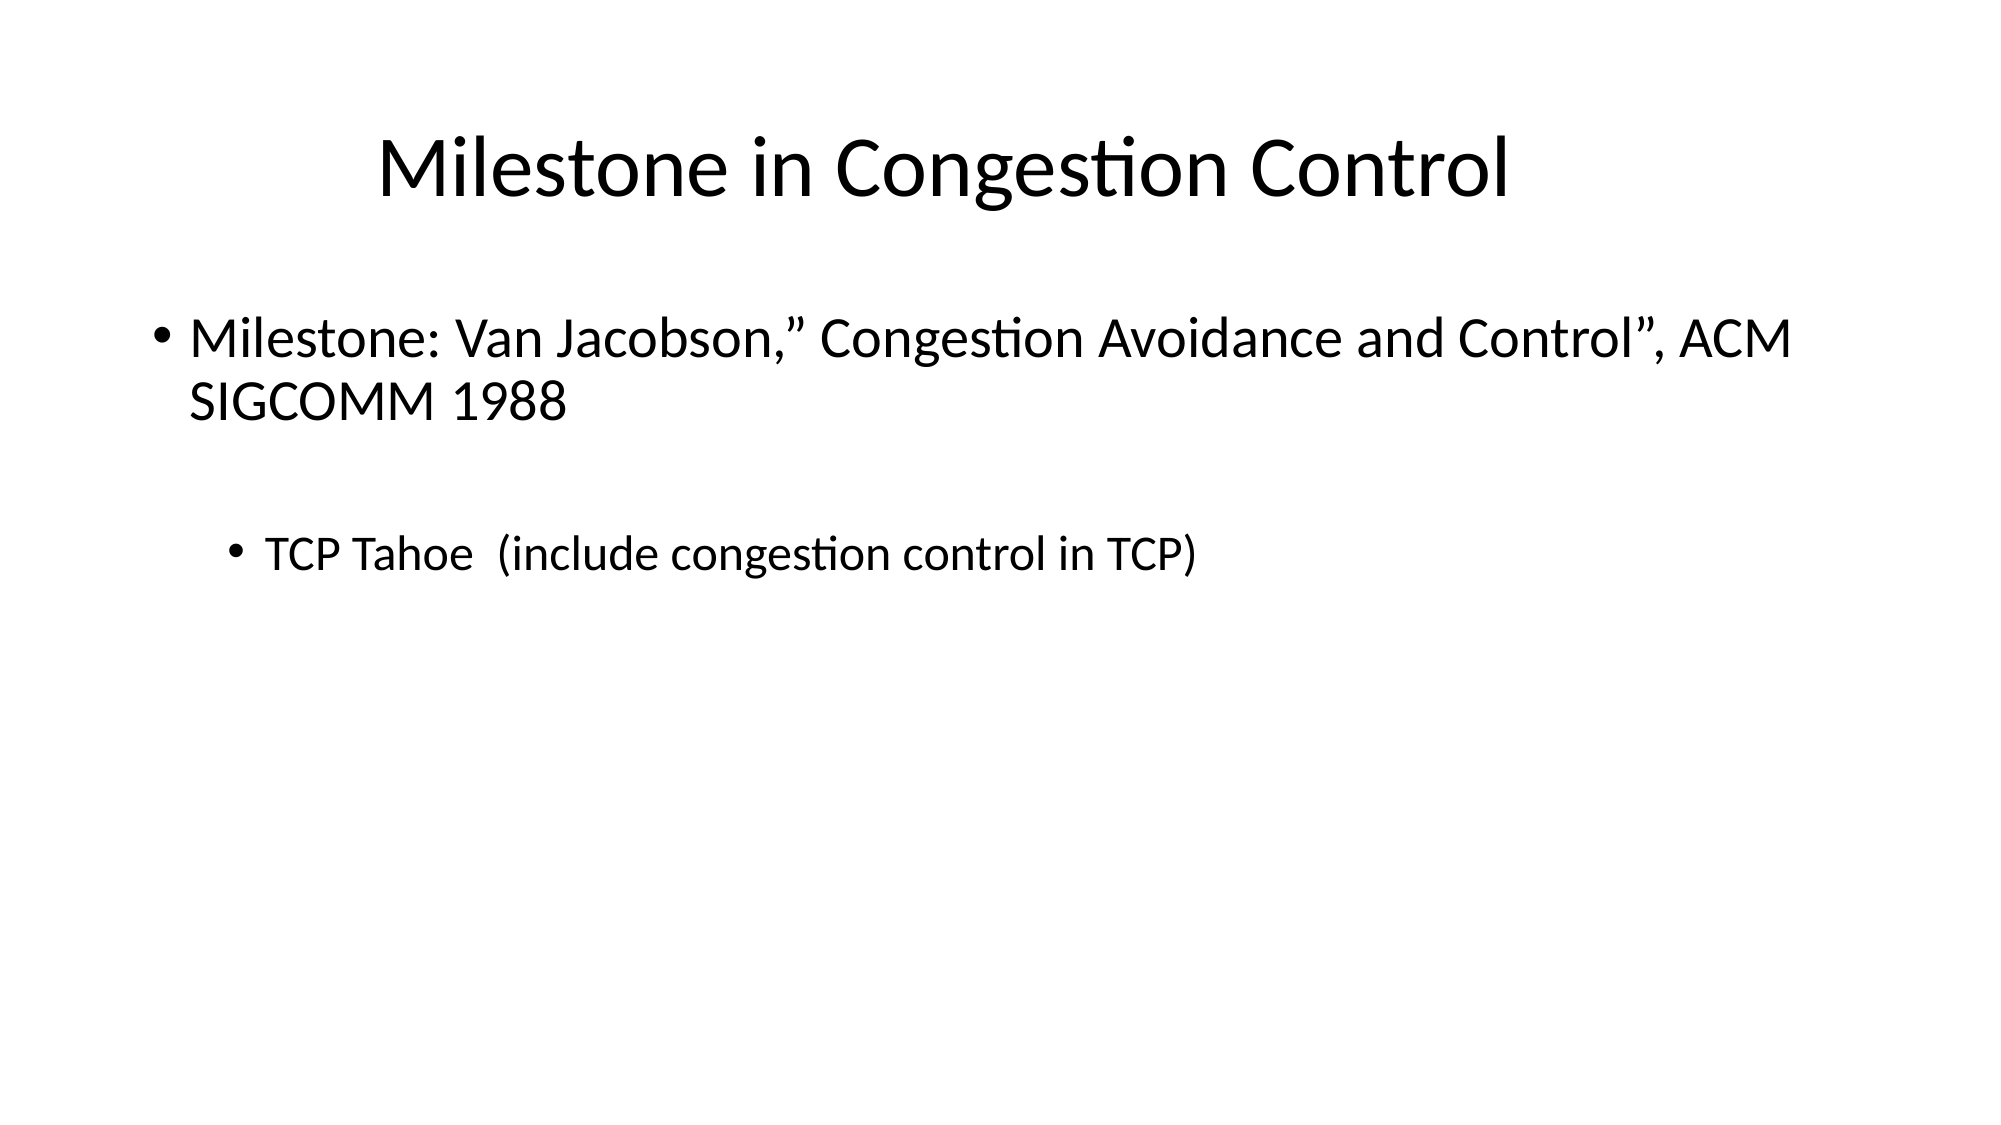

# Milestone in Congestion Control
Milestone: Van Jacobson,” Congestion Avoidance and Control”, ACM SIGCOMM 1988

TCP Tahoe  (include congestion control in TCP)

45